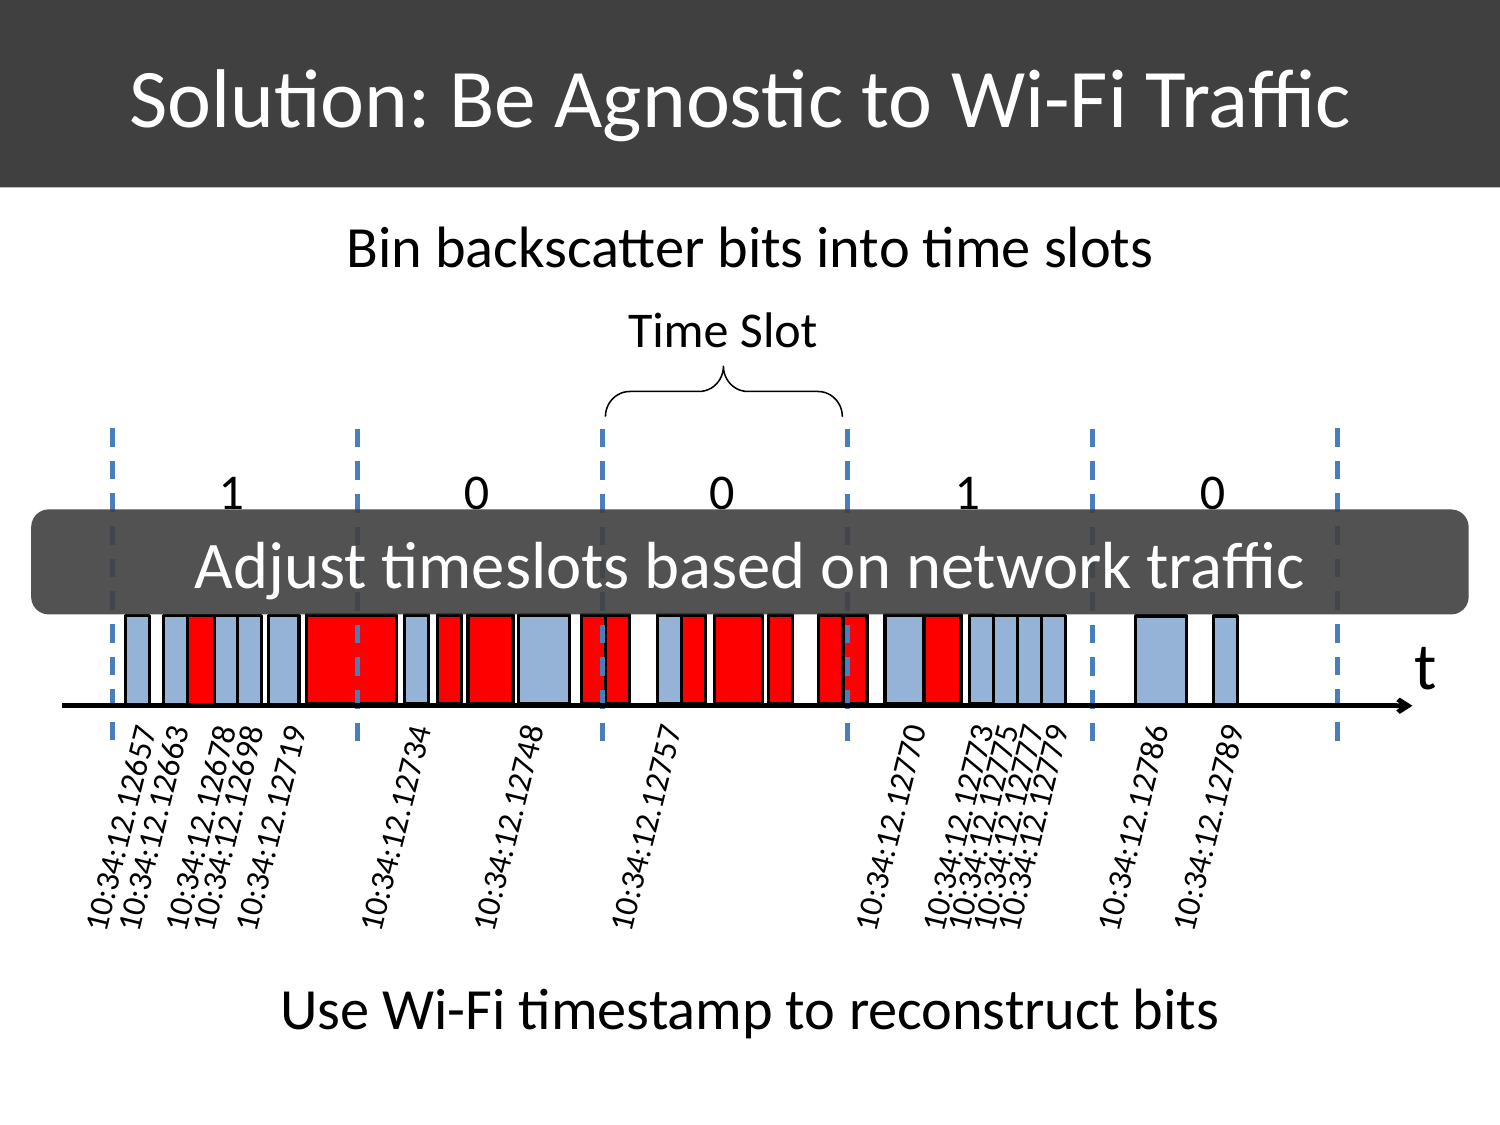

# Solution: Be Agnostic to Wi-Fi Traffic
Bin backscatter bits into time slots

Time Slot
1
0
0
1
0
Adjust timeslots based on network traffic

t

10:34:12.12748
10:34:12.12757
10:34:12.12770
10:34:12.12773
10:34:12.12775
10:34:12.12777
10:34:12.12779
10:34:12.12786
10:34:12.12789
10:34:12.12657
10:34:12.12663
10:34:12.12678
10:34:12.12698
10:34:12.12719
10:34:12.12734
Use Wi-Fi timestamp to reconstruct bits